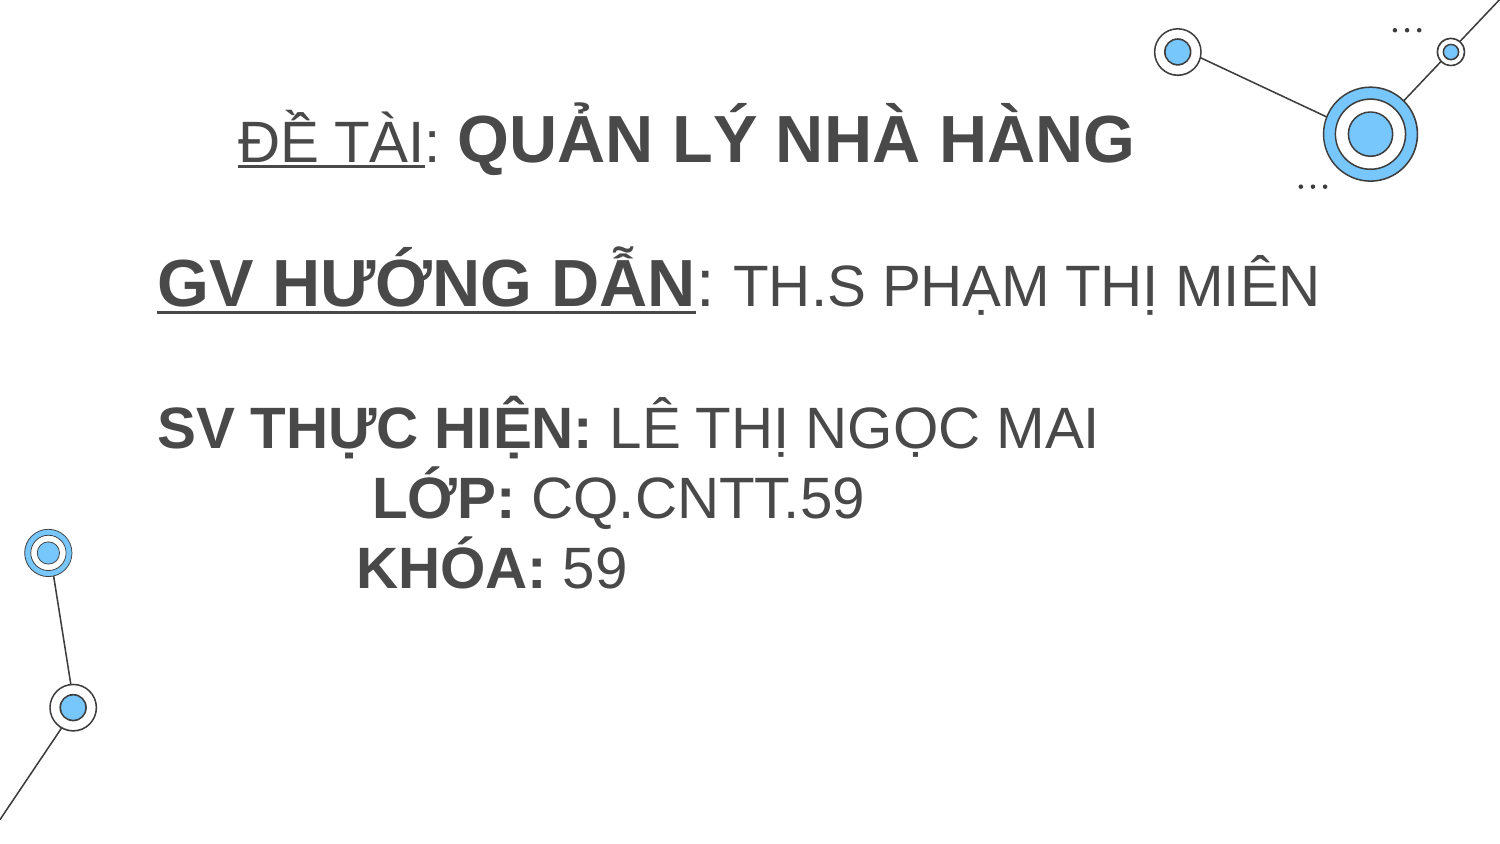

# ĐỀ TÀI: QUẢN LÝ NHÀ HÀNG
GV HƯỚNG DẪN: TH.S PHẠM THỊ MIÊN

SV THỰC HIỆN: LÊ THỊ NGỌC MAI
	    LỚP: CQ.CNTT.59
	   KHÓA: 59